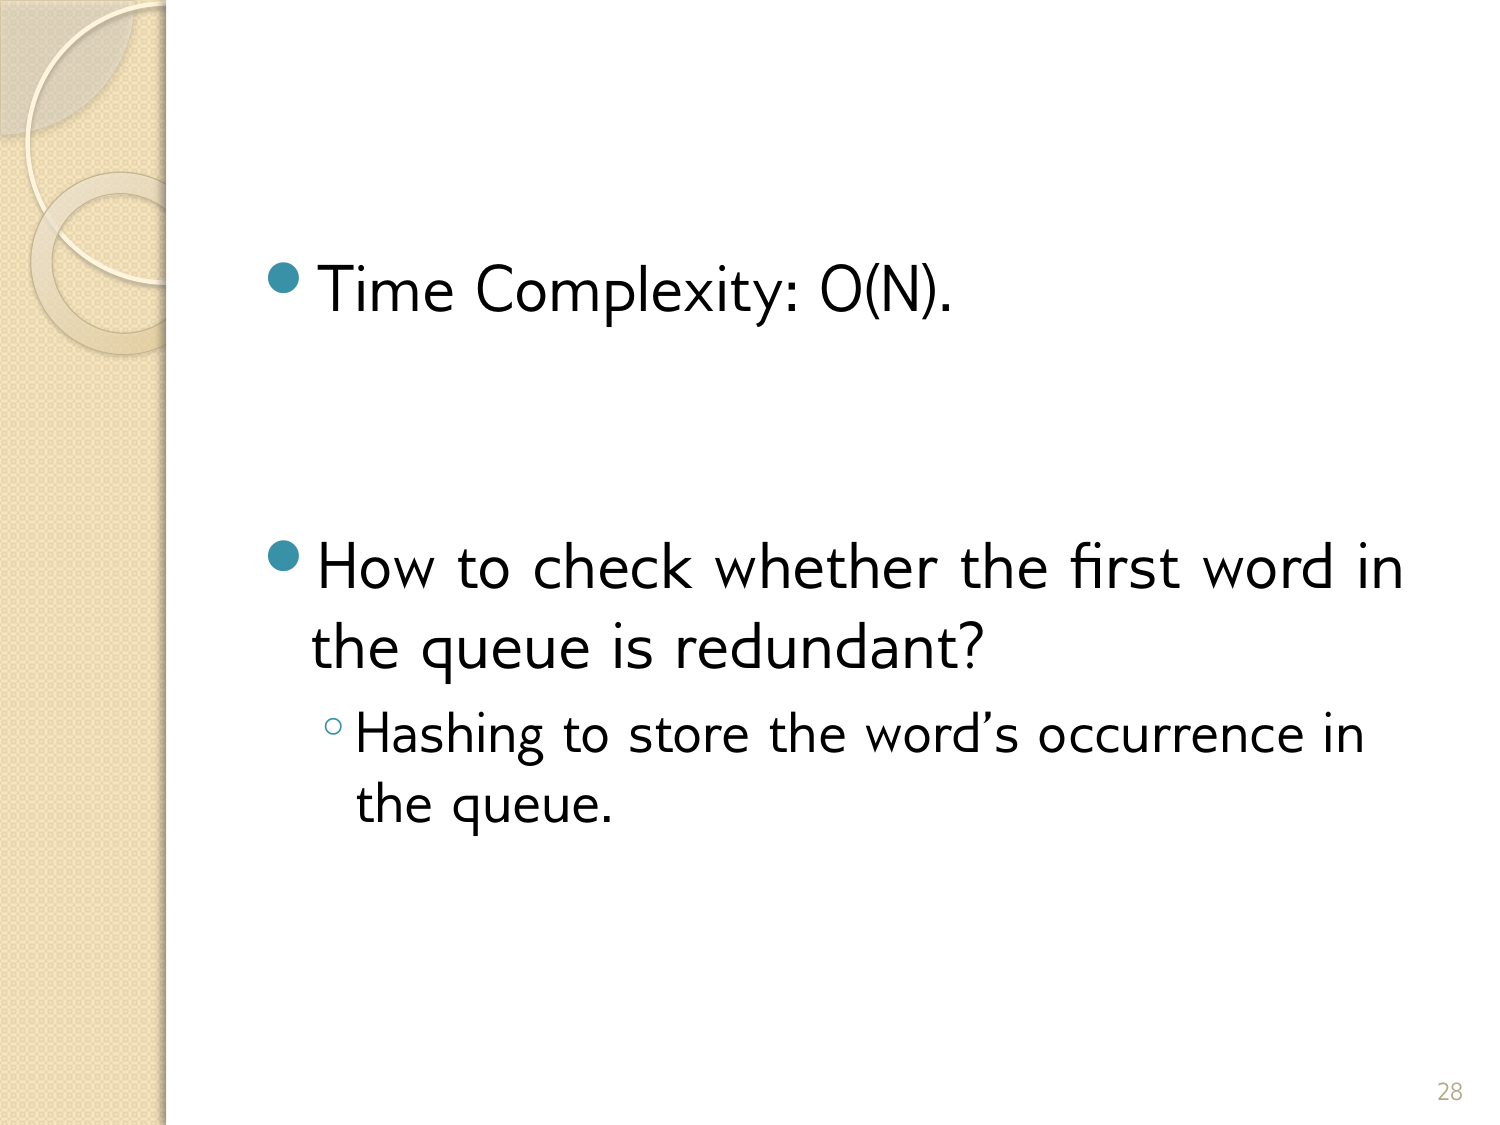

#
Time Complexity: O(N).

How to check whether the first word in the queue is redundant?
Hashing to store the word’s occurrence in the queue.
28